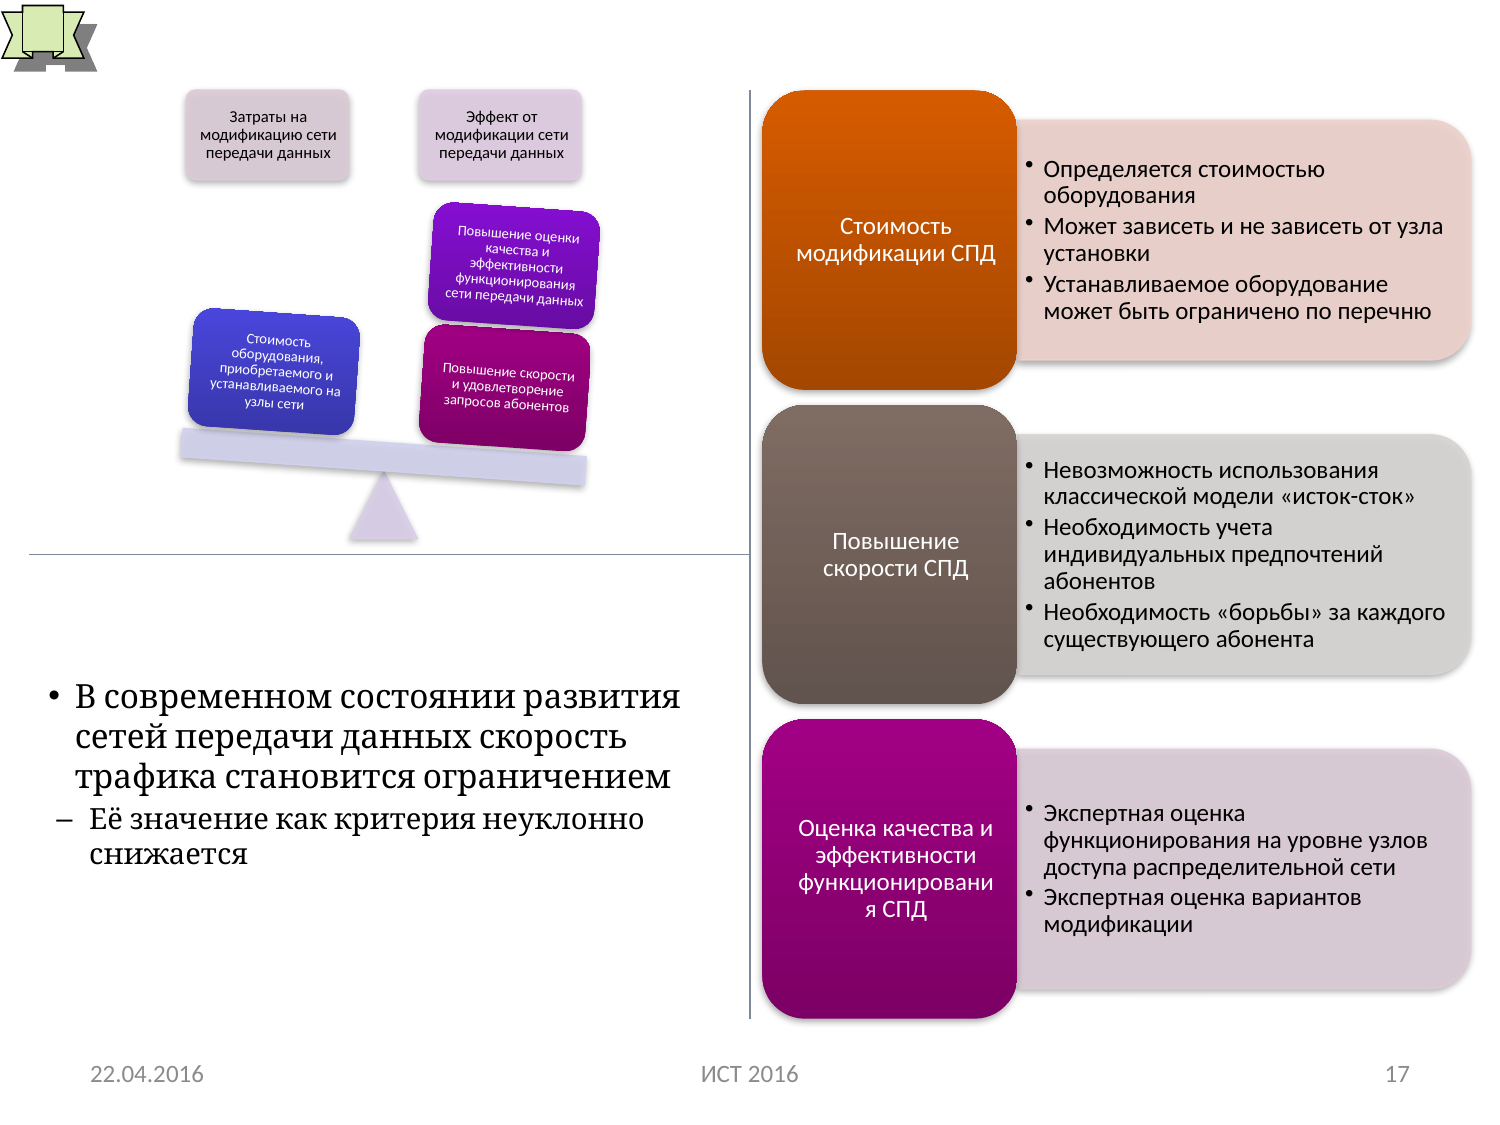

# Цели и критерии комплекса задач
Затраты на модификацию сети передачи данных
Эффект от модификации сети передачи данных
Повышение скорости и удовлетворение запросов абонентов
Повышение оценки качества и эффективности функционирования сети передачи данных
Стоимость оборудования, приобретаемого и устанавливаемого на узлы сети
Определяется стоимостью оборудования
Может зависеть и не зависеть от узла установки
Устанавливаемое оборудование может быть ограничено по перечню
Стоимость модификации СПД
Невозможность использования классической модели «исток-сток»
Необходимость учета индивидуальных предпочтений абонентов
Необходимость «борьбы» за каждого существующего абонента
Повышение скорости СПД
Экспертная оценка функционирования на уровне узлов доступа распределительной сети
Экспертная оценка вариантов модификации
Оценка качества и эффективности функционирования СПД

В современном состоянии развития сетей передачи данных скорость трафика становится ограничением
Её значение как критерия неуклонно снижается
22.04.2016
ИСТ 2016
17